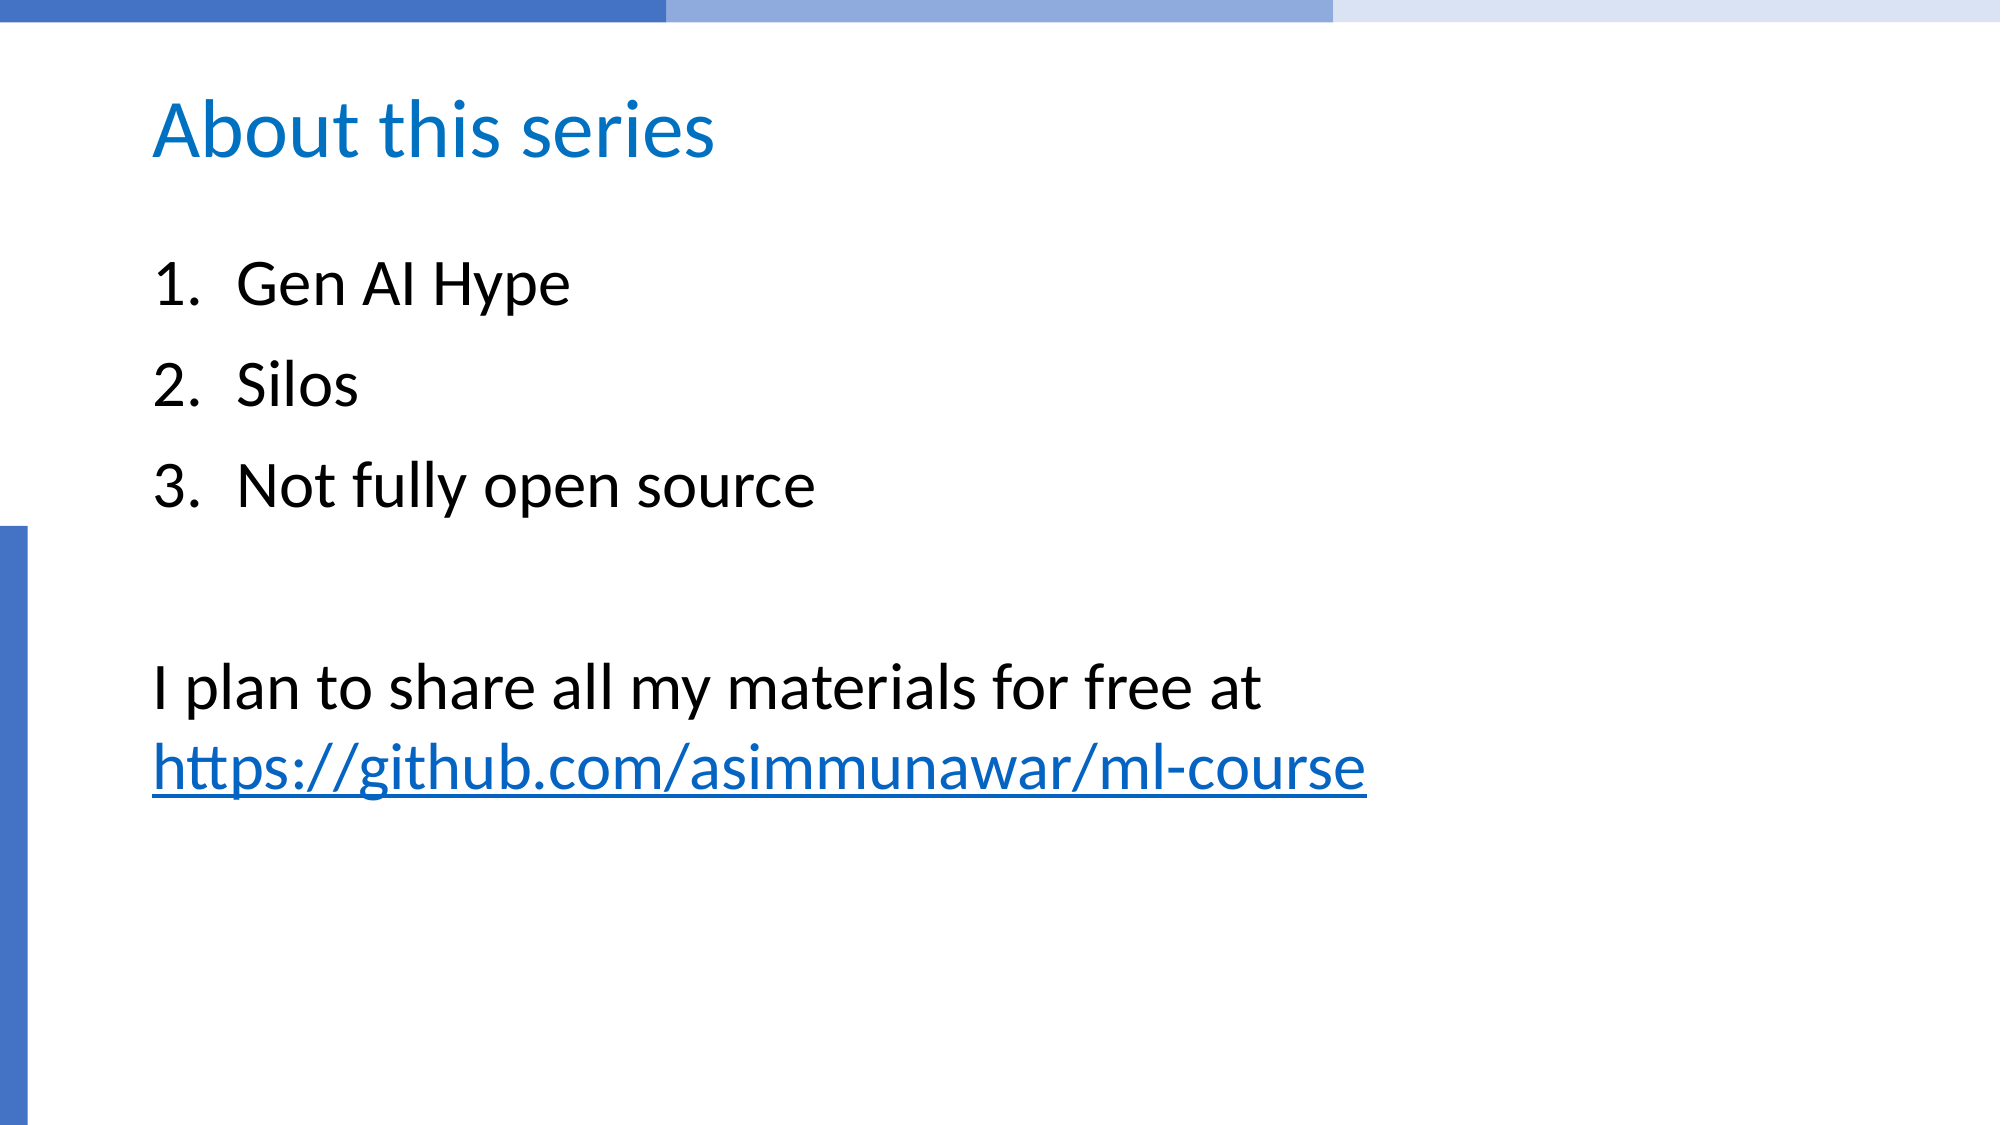

# About this series
Gen AI Hype
Silos
Not fully open source

I plan to share all my materials for free at https://github.com/asimmunawar/ml-course